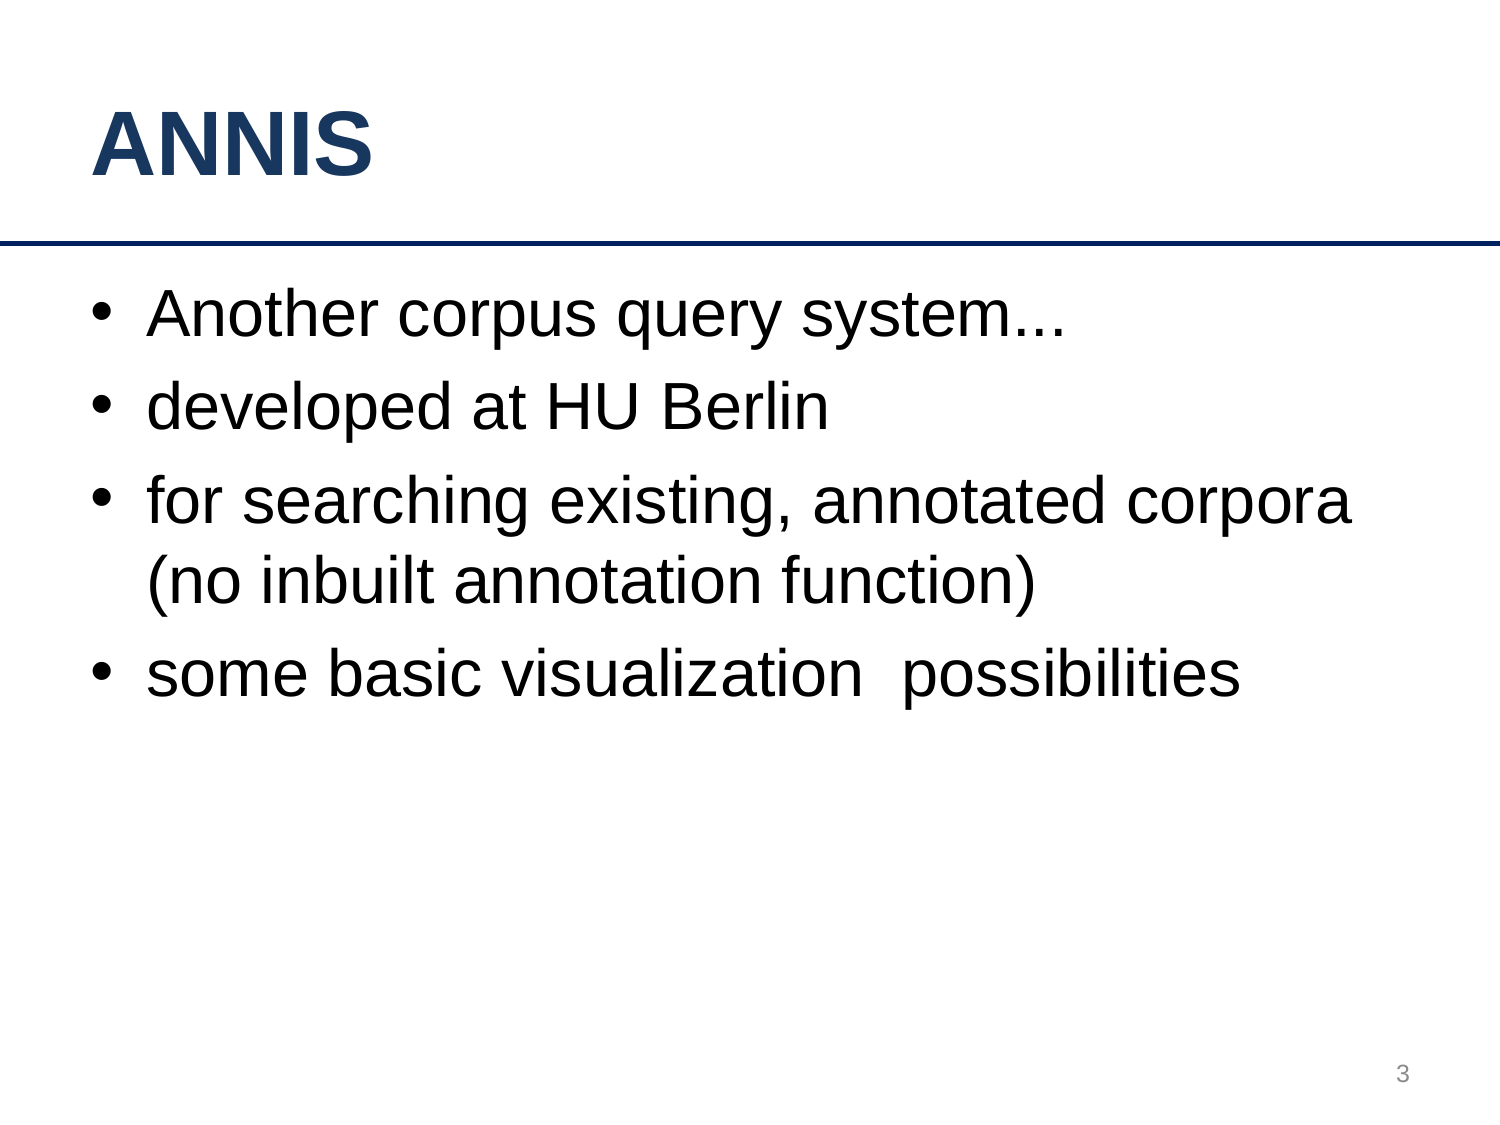

# ANNIS
Another corpus query system...
developed at HU Berlin
for searching existing, annotated corpora (no inbuilt annotation function)
some basic visualization  possibilities
3